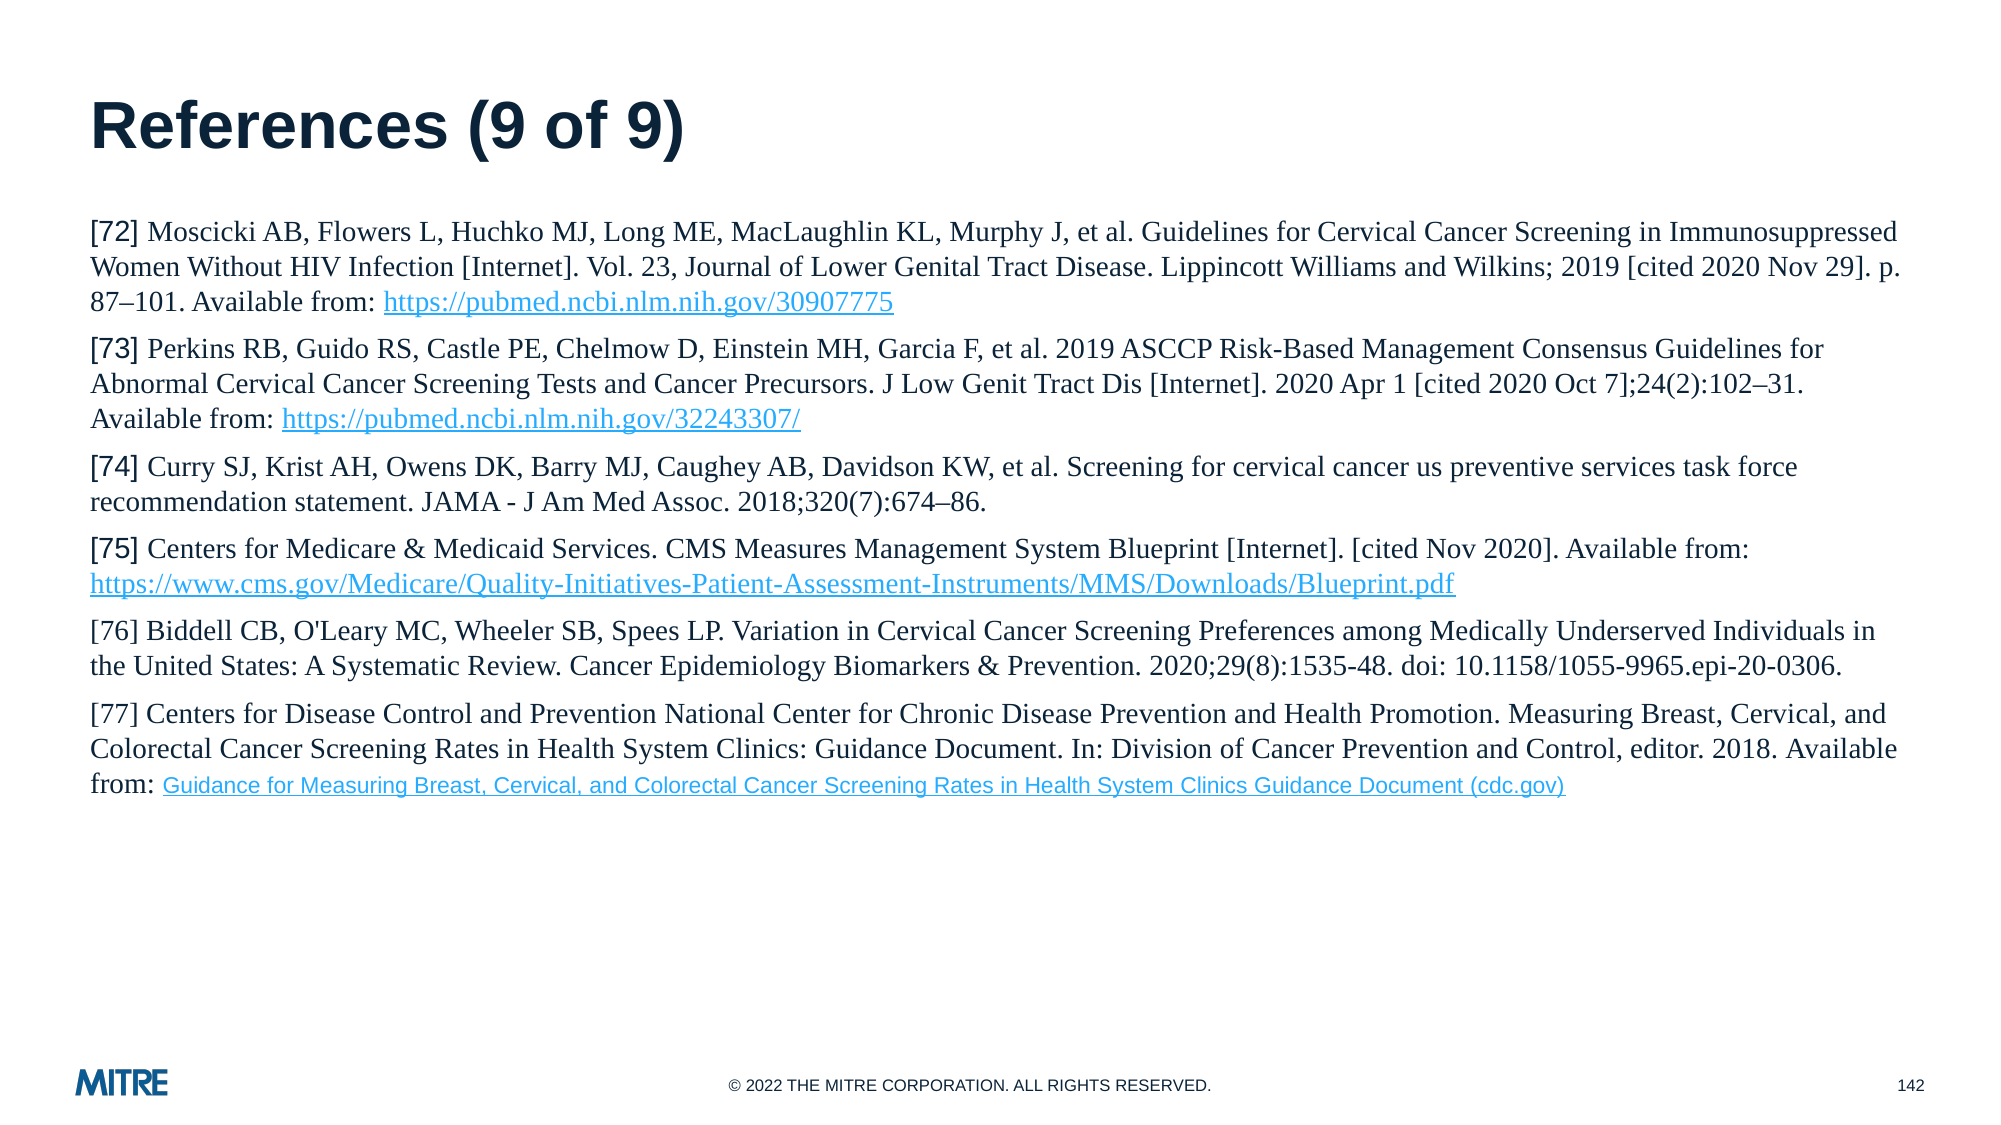

# References (9 of 9)
[72] Moscicki AB, Flowers L, Huchko MJ, Long ME, MacLaughlin KL, Murphy J, et al. Guidelines for Cervical Cancer Screening in Immunosuppressed Women Without HIV Infection [Internet]. Vol. 23, Journal of Lower Genital Tract Disease. Lippincott Williams and Wilkins; 2019 [cited 2020 Nov 29]. p. 87–101. Available from: https://pubmed.ncbi.nlm.nih.gov/30907775
[73] Perkins RB, Guido RS, Castle PE, Chelmow D, Einstein MH, Garcia F, et al. 2019 ASCCP Risk-Based Management Consensus Guidelines for Abnormal Cervical Cancer Screening Tests and Cancer Precursors. J Low Genit Tract Dis [Internet]. 2020 Apr 1 [cited 2020 Oct 7];24(2):102–31. Available from: https://pubmed.ncbi.nlm.nih.gov/32243307/
[74] Curry SJ, Krist AH, Owens DK, Barry MJ, Caughey AB, Davidson KW, et al. Screening for cervical cancer us preventive services task force recommendation statement. JAMA - J Am Med Assoc. 2018;320(7):674–86.
[75] Centers for Medicare & Medicaid Services. CMS Measures Management System Blueprint [Internet]. [cited Nov 2020]. Available from: https://www.cms.gov/Medicare/Quality-Initiatives-Patient-Assessment-Instruments/MMS/Downloads/Blueprint.pdf
[76] Biddell CB, O'Leary MC, Wheeler SB, Spees LP. Variation in Cervical Cancer Screening Preferences among Medically Underserved Individuals in the United States: A Systematic Review. Cancer Epidemiology Biomarkers & Prevention. 2020;29(8):1535-48. doi: 10.1158/1055-9965.epi-20-0306.
[77] Centers for Disease Control and Prevention National Center for Chronic Disease Prevention and Health Promotion. Measuring Breast, Cervical, and Colorectal Cancer Screening Rates in Health System Clinics: Guidance Document. In: Division of Cancer Prevention and Control, editor. 2018. Available from: Guidance for Measuring Breast, Cervical, and Colorectal Cancer Screening Rates in Health System Clinics Guidance Document (cdc.gov)

142